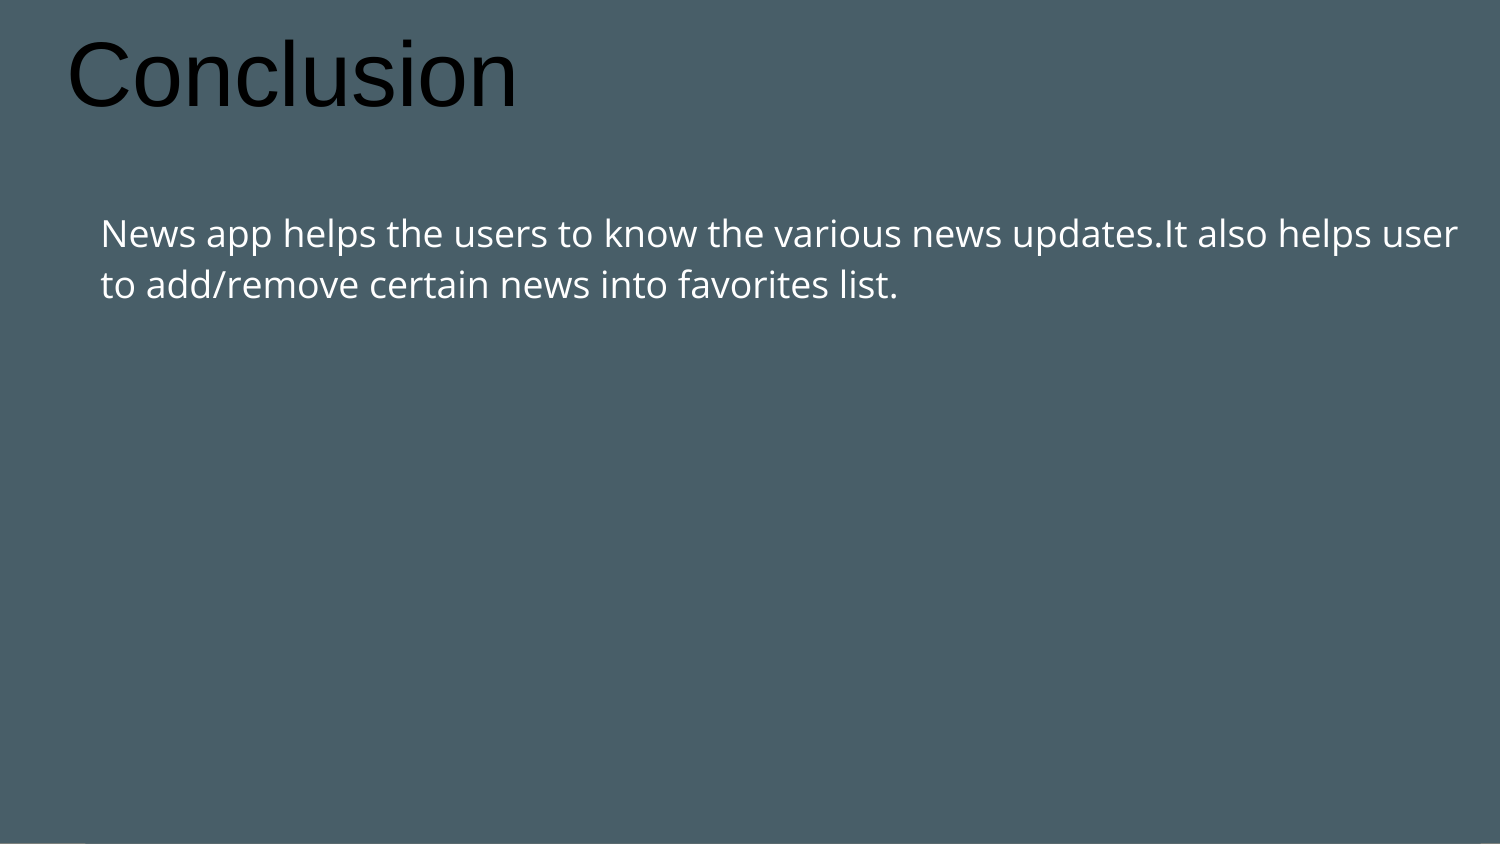

# Conclusion

News app helps the users to know the various news updates.It also helps user to add/remove certain news into favorites list.